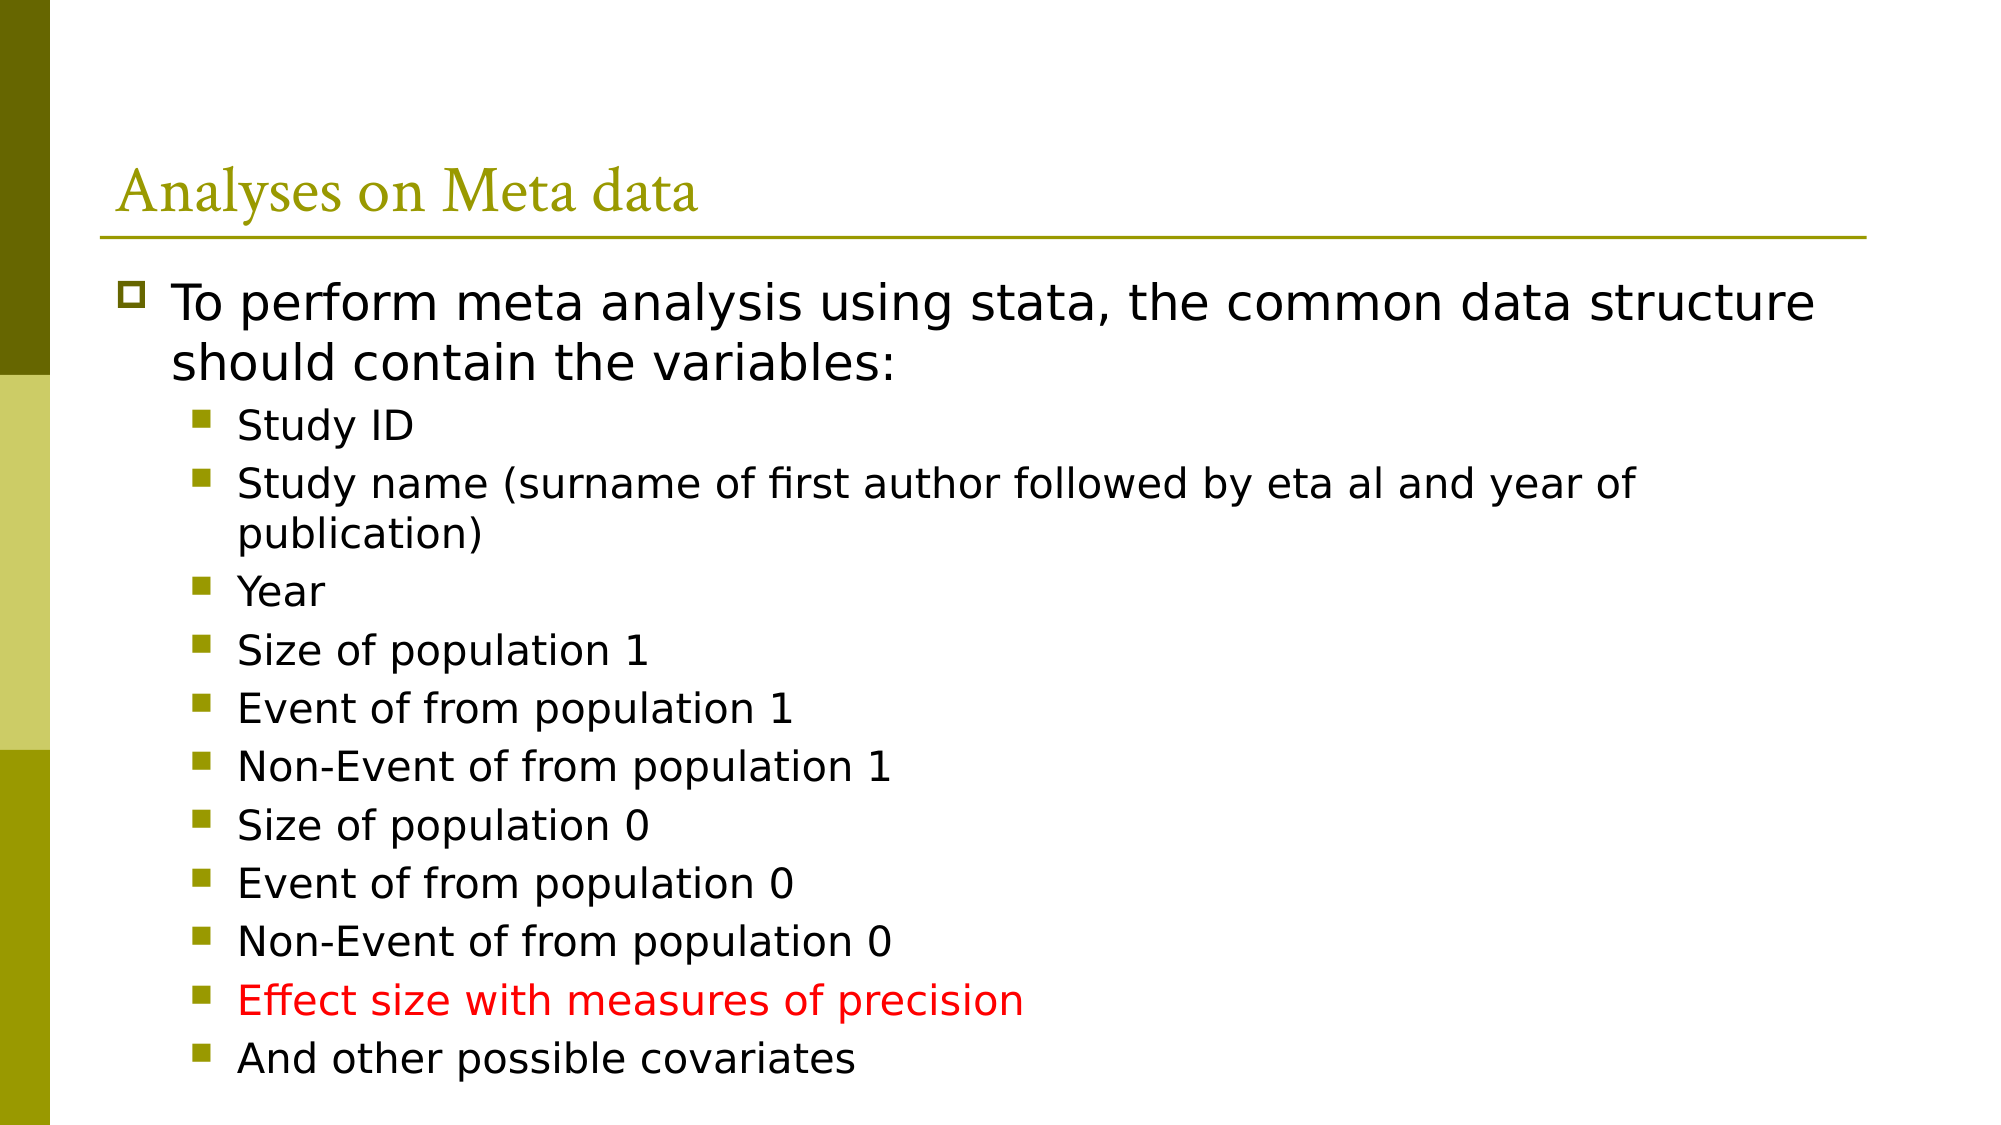

# Analyses on Meta data
To perform meta analysis using stata, the common data structure should contain the variables:
Study ID
Study name (surname of first author followed by eta al and year of publication)
Year
Size of population 1
Event of from population 1
Non-Event of from population 1
Size of population 0
Event of from population 0
Non-Event of from population 0
Effect size with measures of precision
And other possible covariates